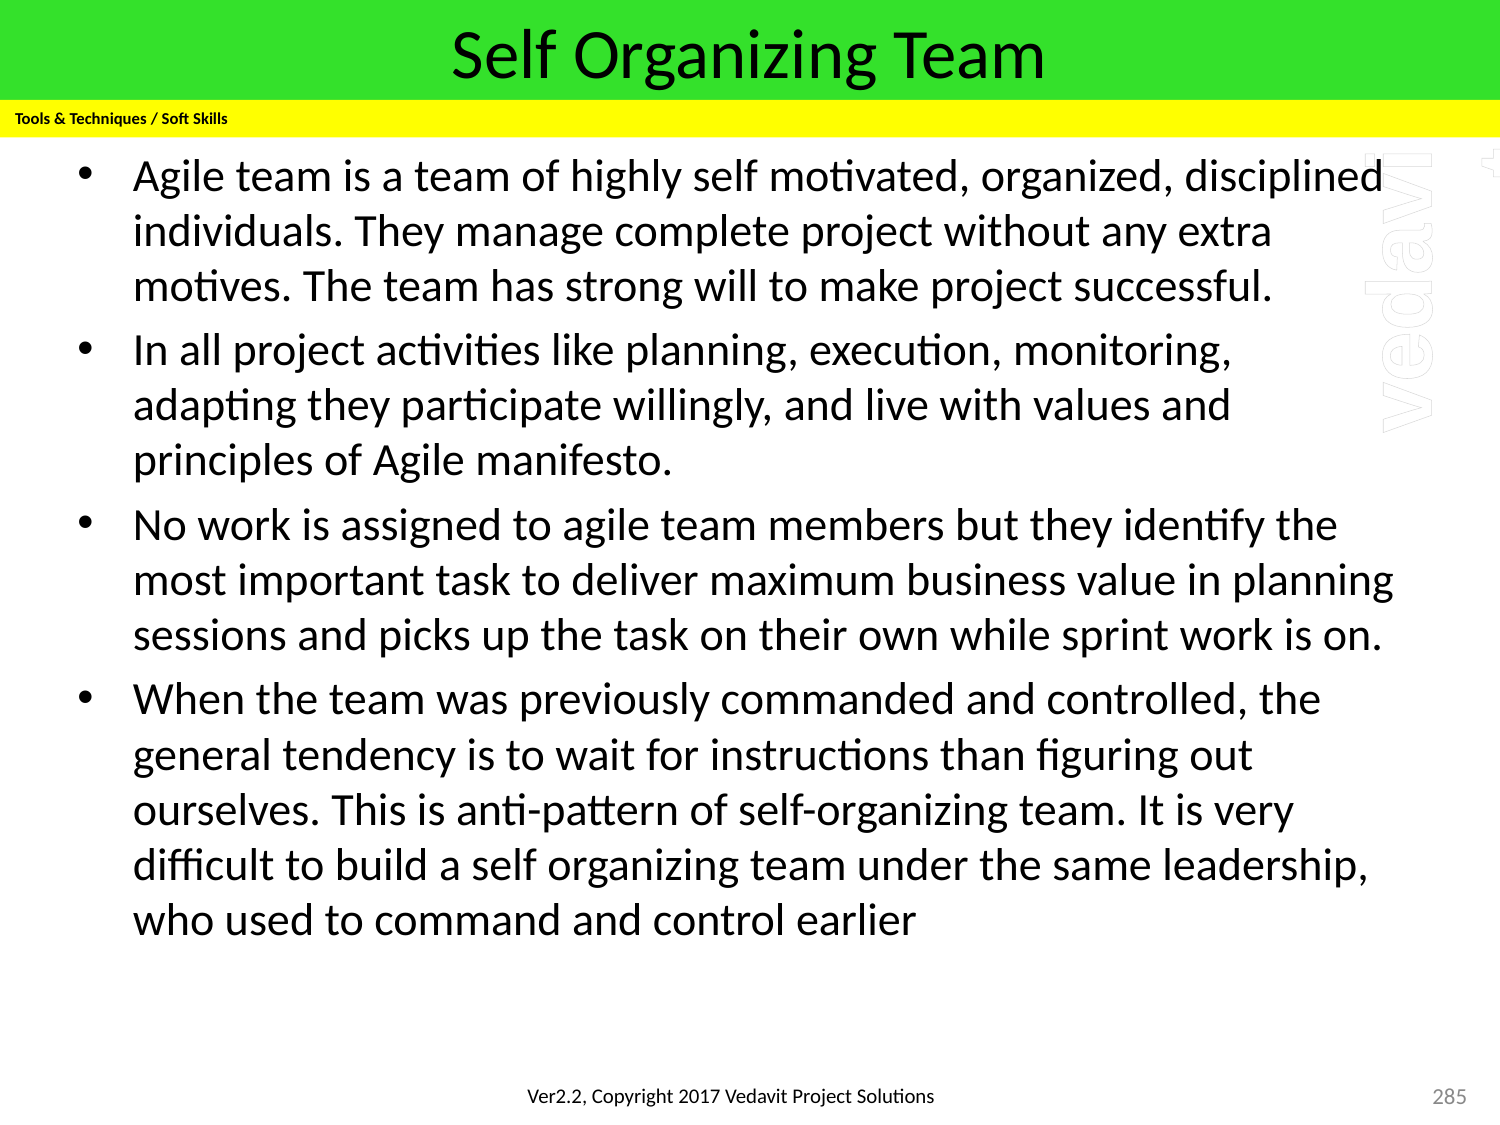

# Self Organizing Team
Tools & Techniques / Soft Skills
Agile team is a team of highly self motivated, organized, disciplined individuals. They manage complete project without any extra motives. The team has strong will to make project successful.
In all project activities like planning, execution, monitoring, adapting they participate willingly, and live with values and principles of Agile manifesto.
No work is assigned to agile team members but they identify the most important task to deliver maximum business value in planning sessions and picks up the task on their own while sprint work is on.
When the team was previously commanded and controlled, the general tendency is to wait for instructions than figuring out ourselves. This is anti-pattern of self-organizing team. It is very difficult to build a self organizing team under the same leadership, who used to command and control earlier

285